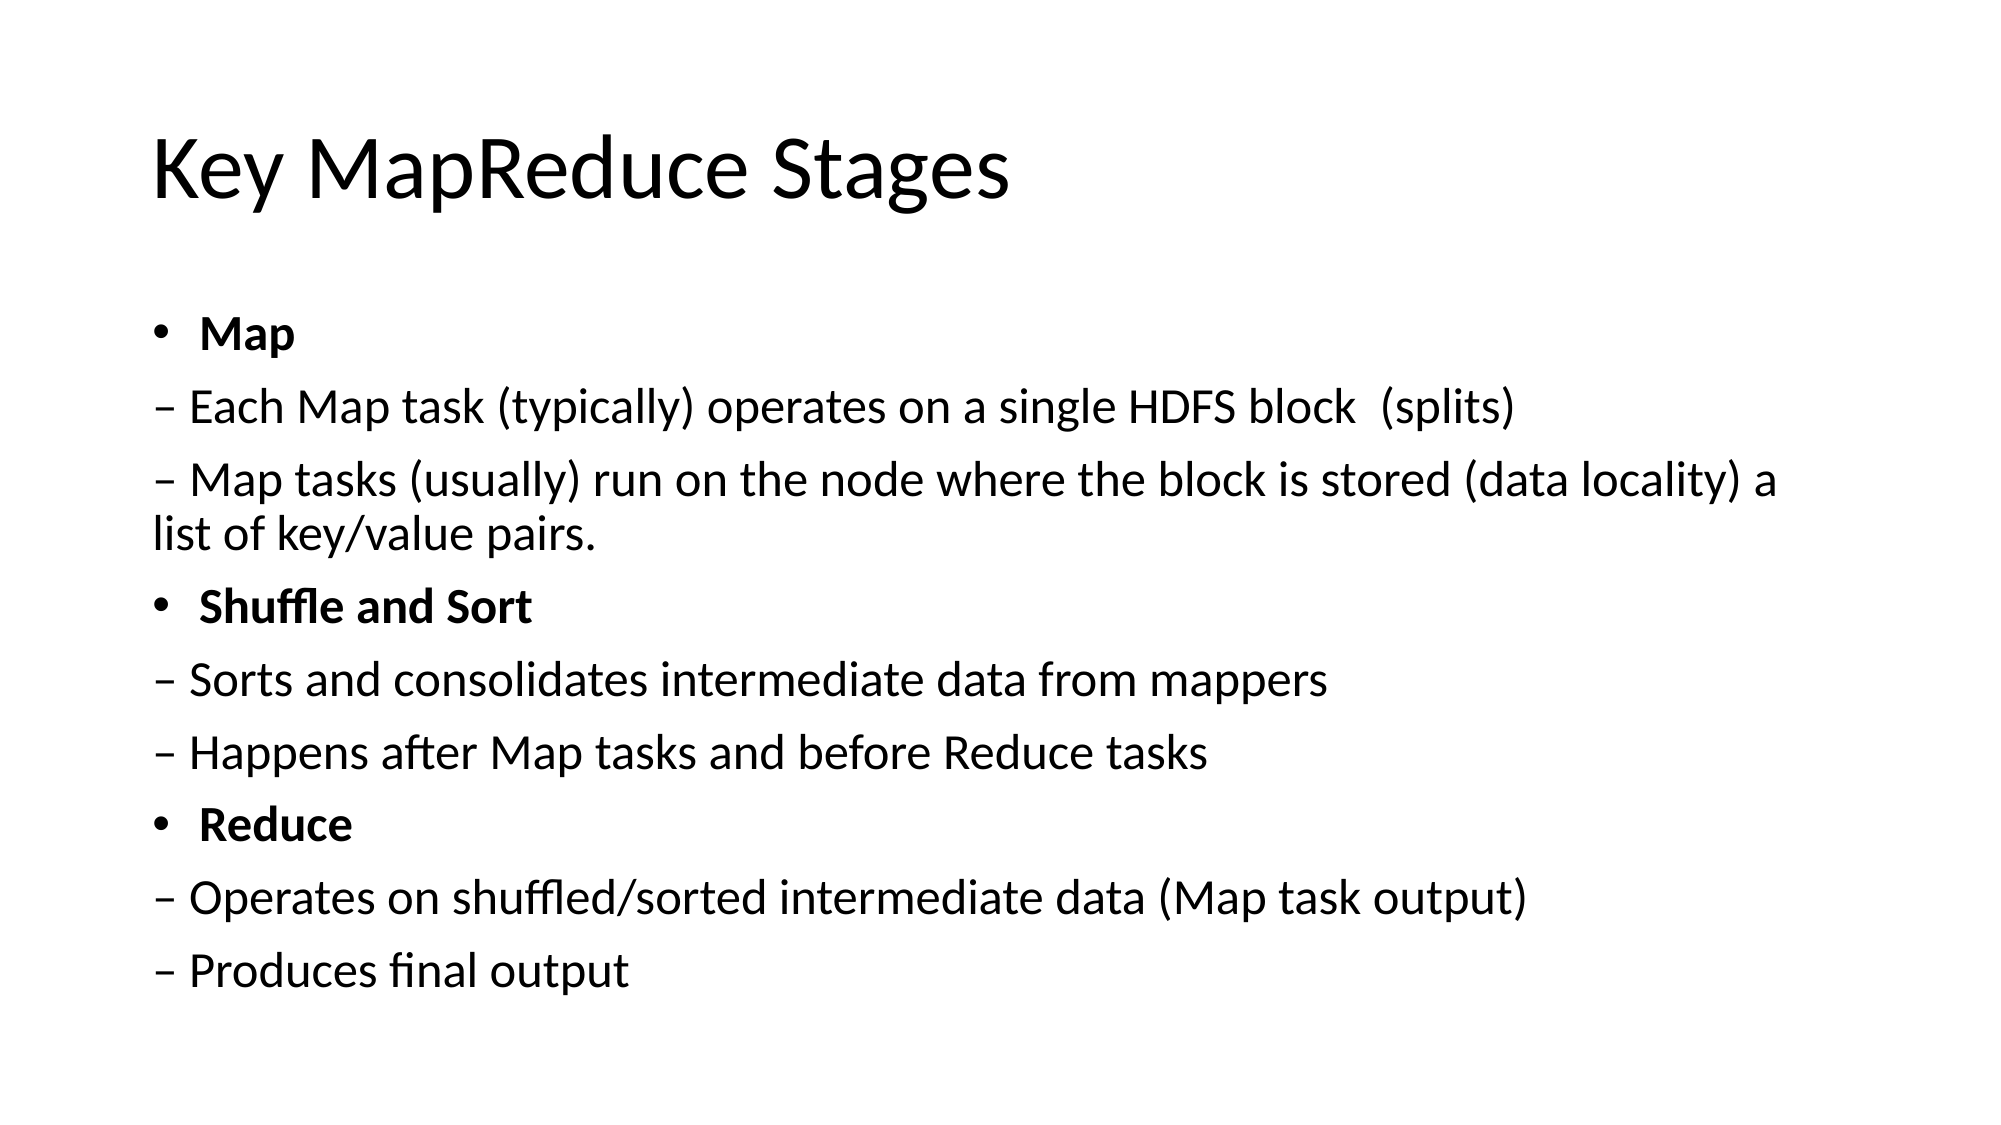

# Key MapReduce Stages
 Map
– Each Map task (typically) operates on a single HDFS block  (splits)
– Map tasks (usually) run on the node where the block is stored (data locality) a list of key/value pairs.
 Shuffle and Sort
– Sorts and consolidates intermediate data from mappers
– Happens after Map tasks and before Reduce tasks
 Reduce
– Operates on shuffled/sorted intermediate data (Map task output)
– Produces final output